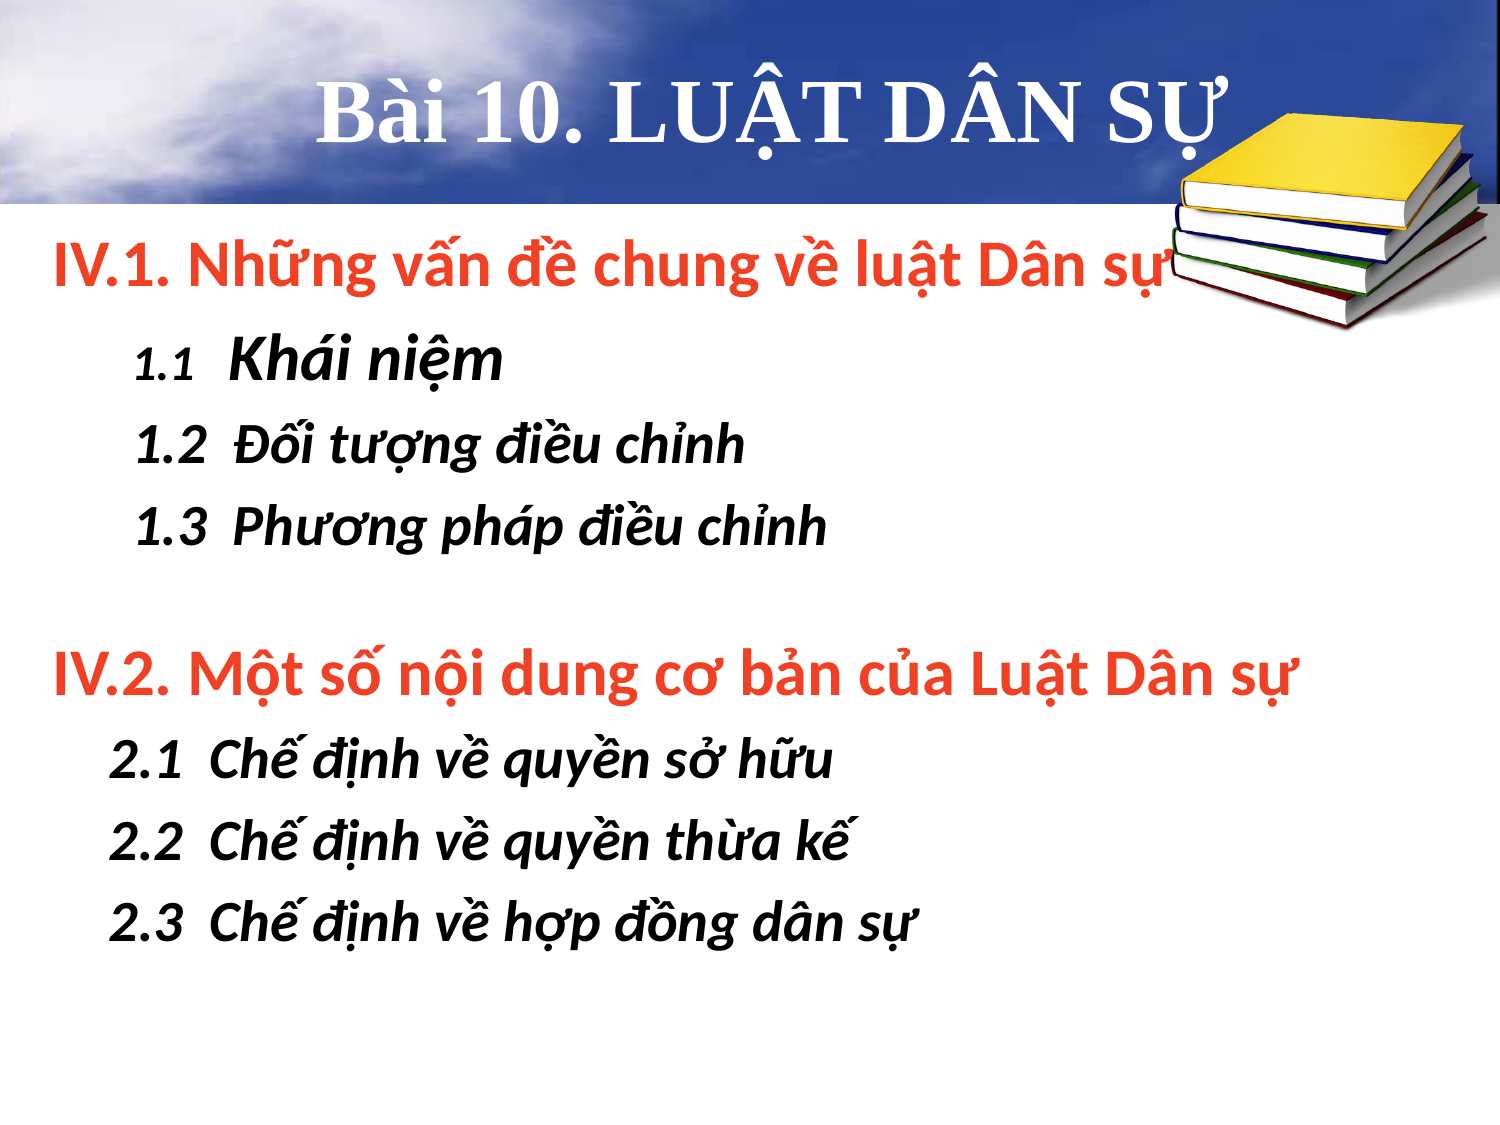

# Bài 10. LUẬT DÂN SỰ
IV.1. Những vấn đề chung về luật Dân sự
       1.1   Khái niệm
      1.2  Đối tượng điều chỉnh
      1.3  Phương pháp điều chỉnh

IV.2. Một số nội dung cơ bản của Luật Dân sự
	2.1  Chế định về quyền sở hữu
	2.2  Chế định về quyền thừa kế
	2.3  Chế định về hợp đồng dân sự